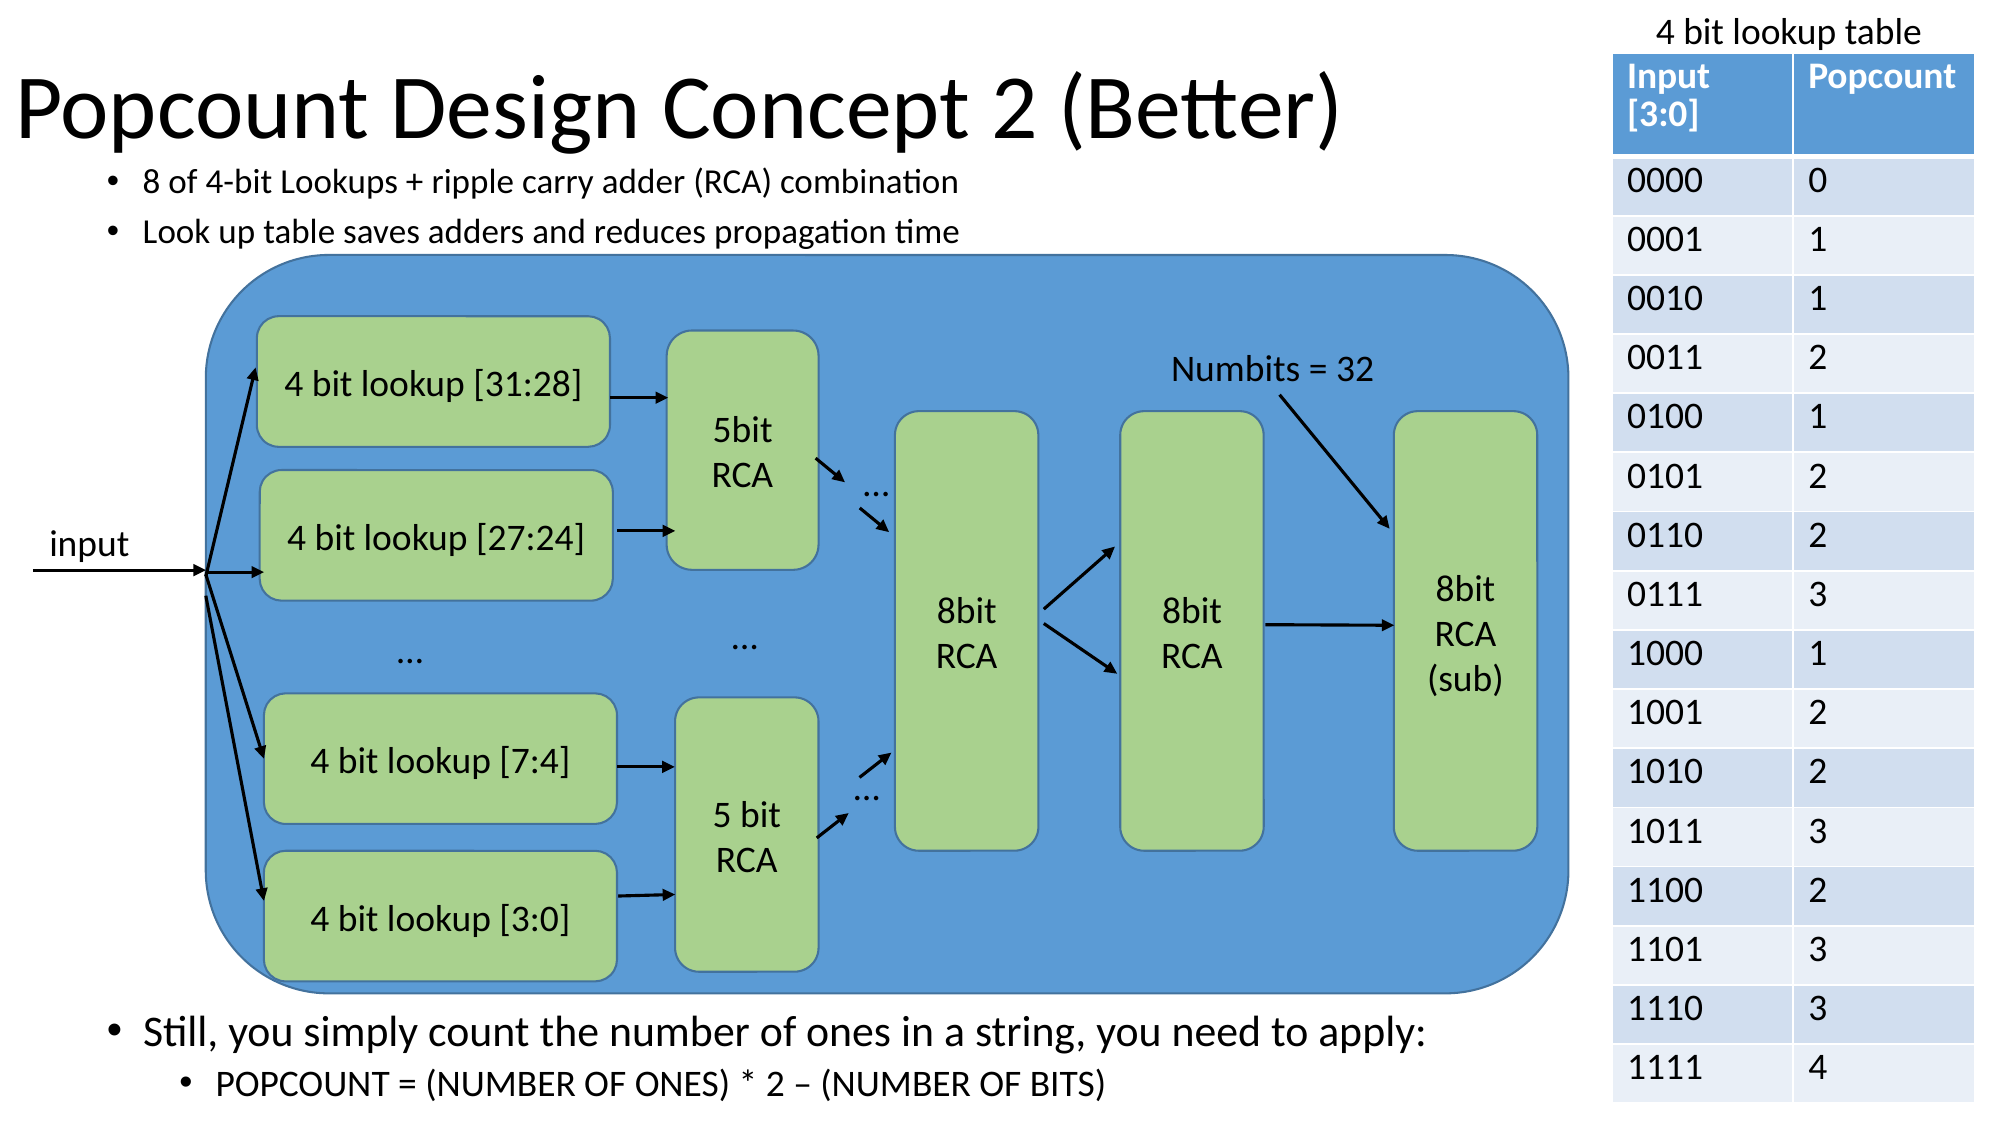

# Popcount Design Concept 2 (Better)
4 bit lookup table
| Input [3:0] | Popcount |
| --- | --- |
| 0000 | 0 |
| 0001 | 1 |
| 0010 | 1 |
| 0011 | 2 |
| 0100 | 1 |
| 0101 | 2 |
| 0110 | 2 |
| 0111 | 3 |
| 1000 | 1 |
| 1001 | 2 |
| 1010 | 2 |
| 1011 | 3 |
| 1100 | 2 |
| 1101 | 3 |
| 1110 | 3 |
| 1111 | 4 |
8 of 4-bit Lookups + ripple carry adder (RCA) combination
Look up table saves adders and reduces propagation time

4 bit lookup [31:28]
5bit RCA
Numbits = 32
8bit RCA
(sub)
8bit RCA
8bit RCA
…
4 bit lookup [27:24]
input
…
…
4 bit lookup [7:4]
5 bit RCA
…
4 bit lookup [3:0]
Still, you simply count the number of ones in a string, you need to apply:
POPCOUNT = (NUMBER OF ONES) * 2 – (NUMBER OF BITS)